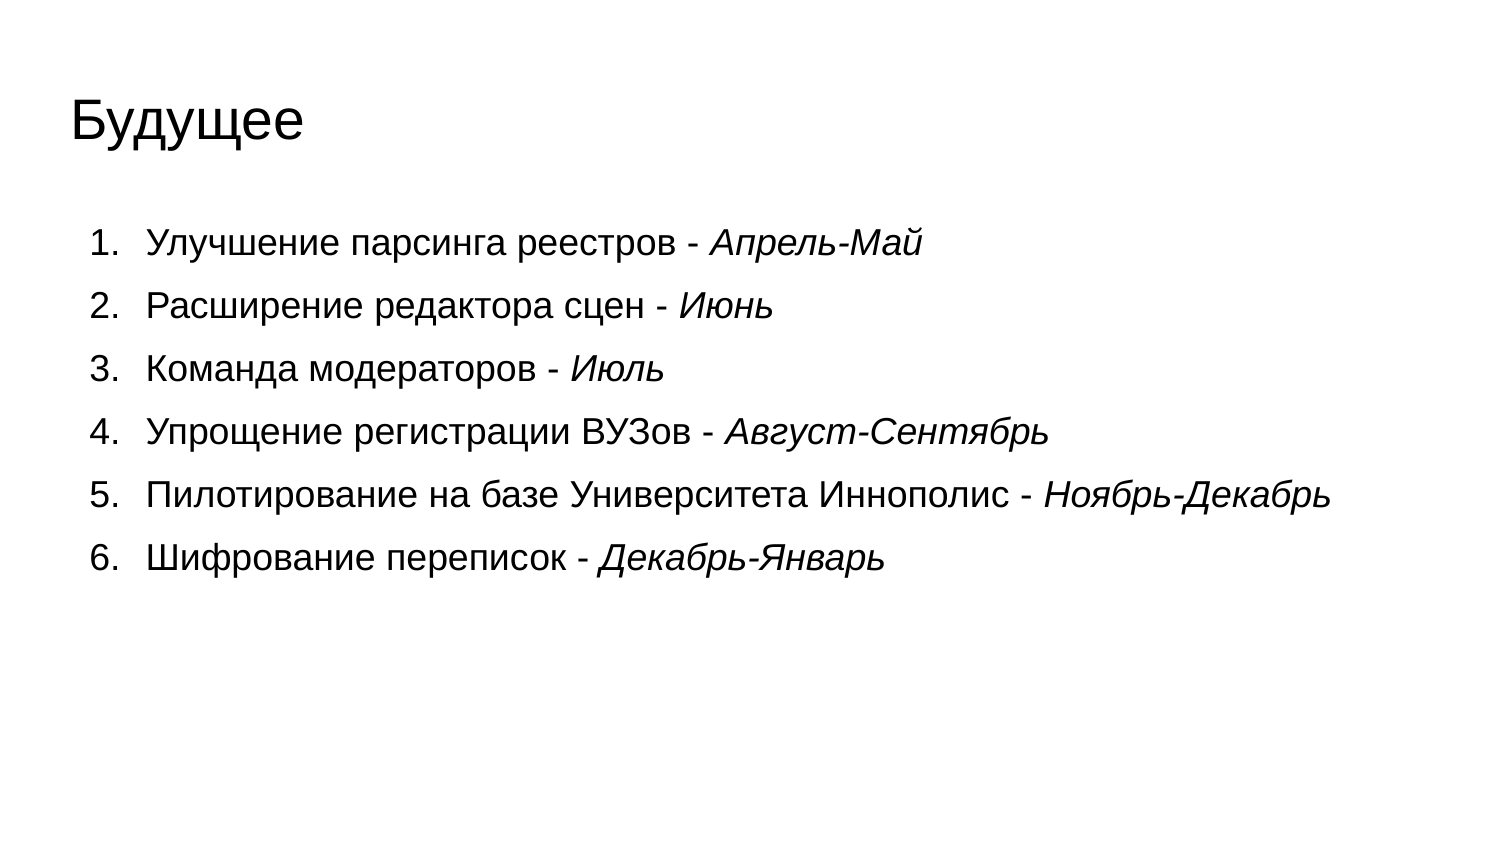

# Будущее
Улучшение парсинга реестров - Апрель-Май
Расширение редактора сцен - Июнь
Команда модераторов - Июль
Упрощение регистрации ВУЗов - Август-Сентябрь
Пилотирование на базе Университета Иннополис - Ноябрь-Декабрь
Шифрование переписок - Декабрь-Январь